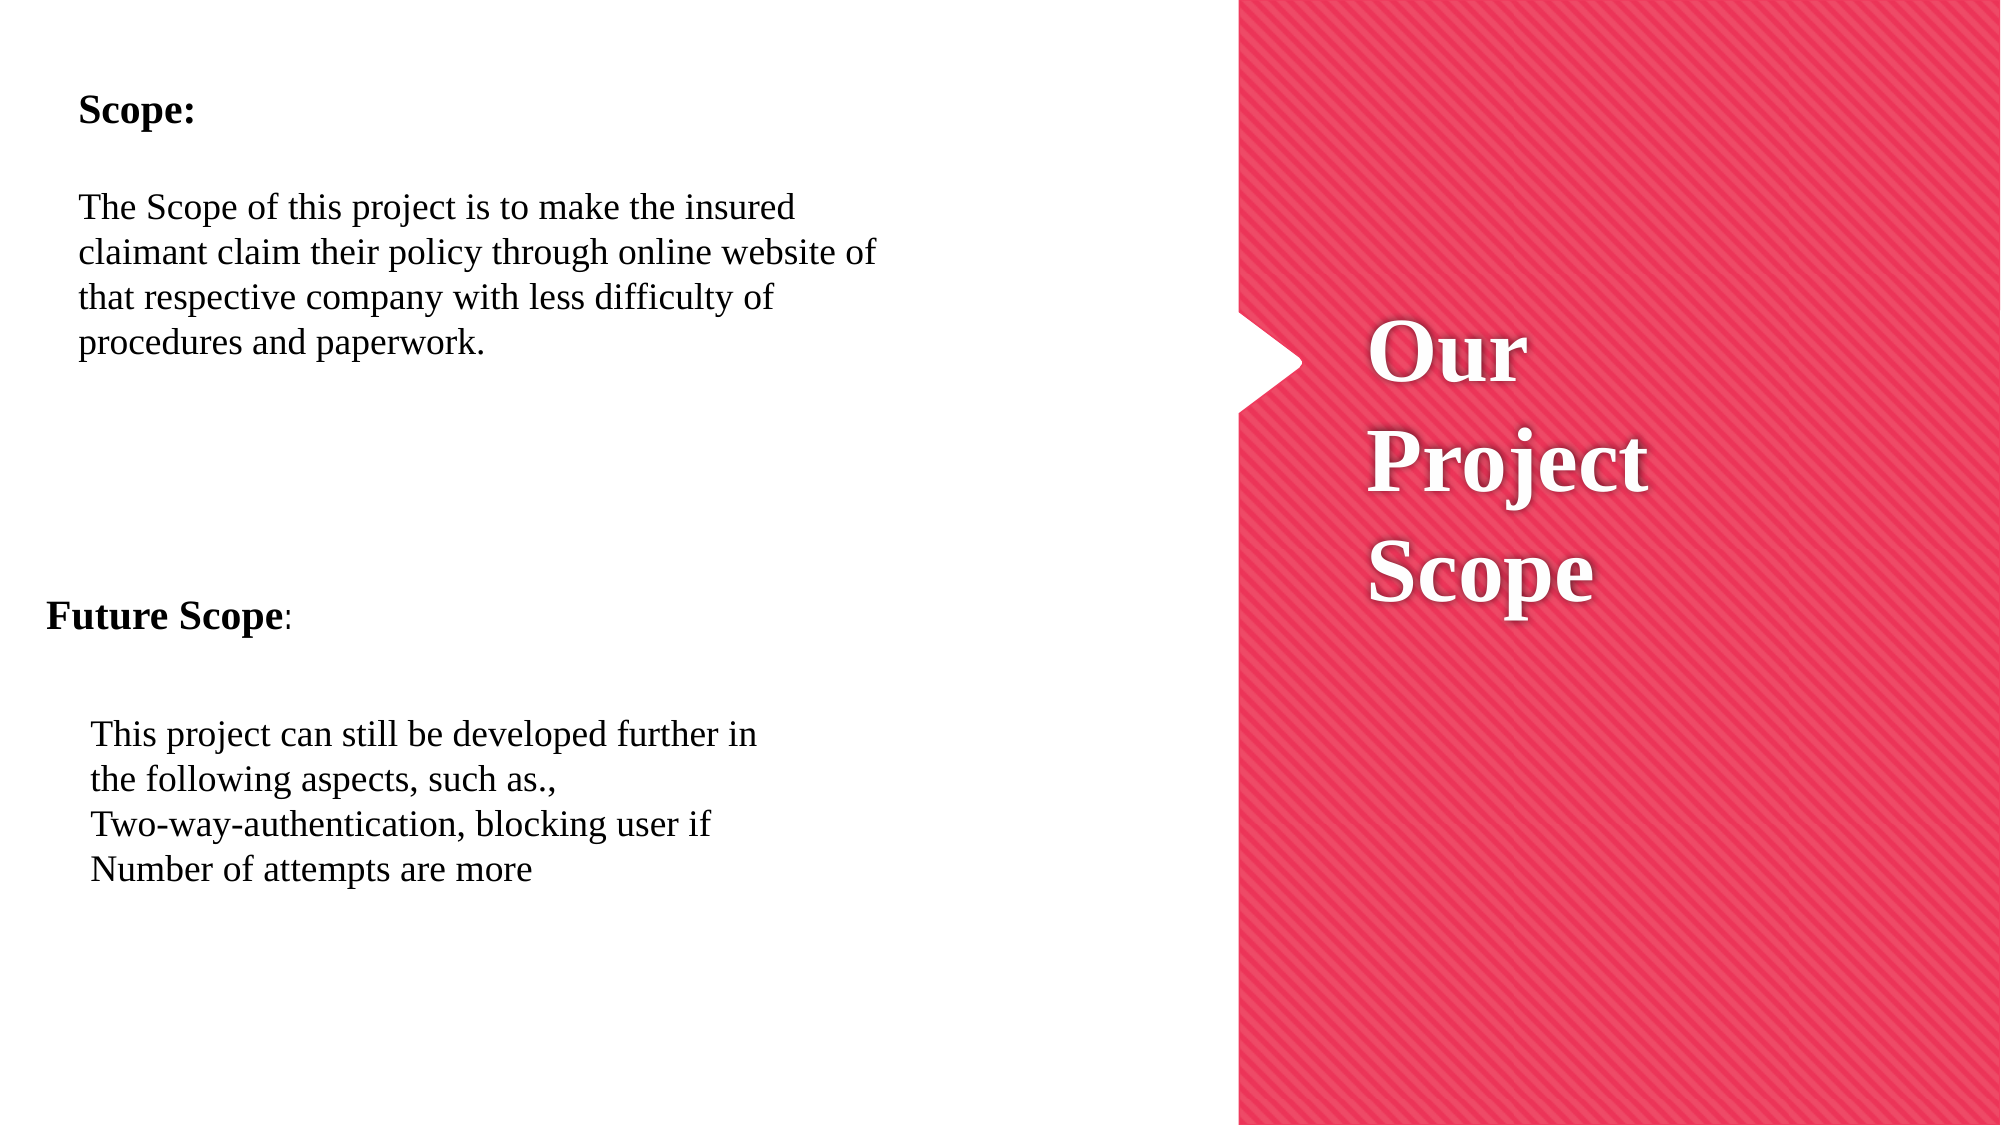

Scope:

The Scope of this project is to make the insured claimant claim their policy through online website of that respective company with less difficulty of procedures and paperwork.
# Our Project Scope
Future Scope:
This project can still be developed further in the following aspects, such as.,
Two-way-authentication, blocking user if Number of attempts are more